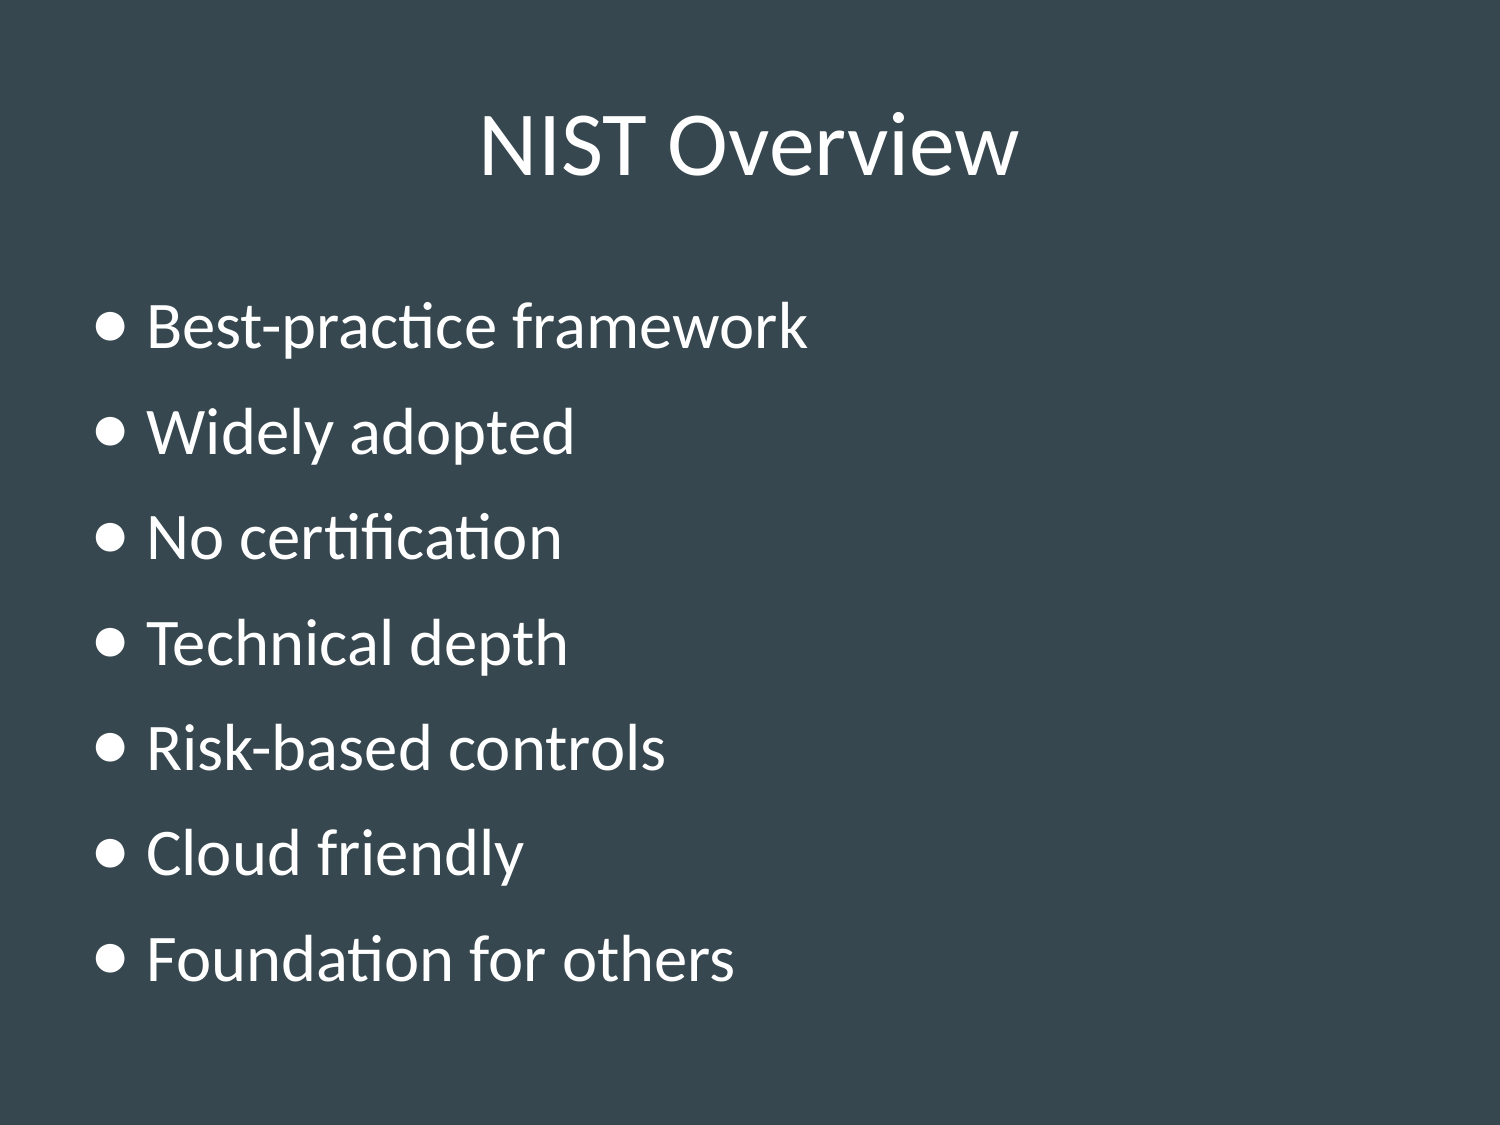

# NIST Overview
Best-practice framework
Widely adopted
No certification
Technical depth
Risk-based controls
Cloud friendly
Foundation for others